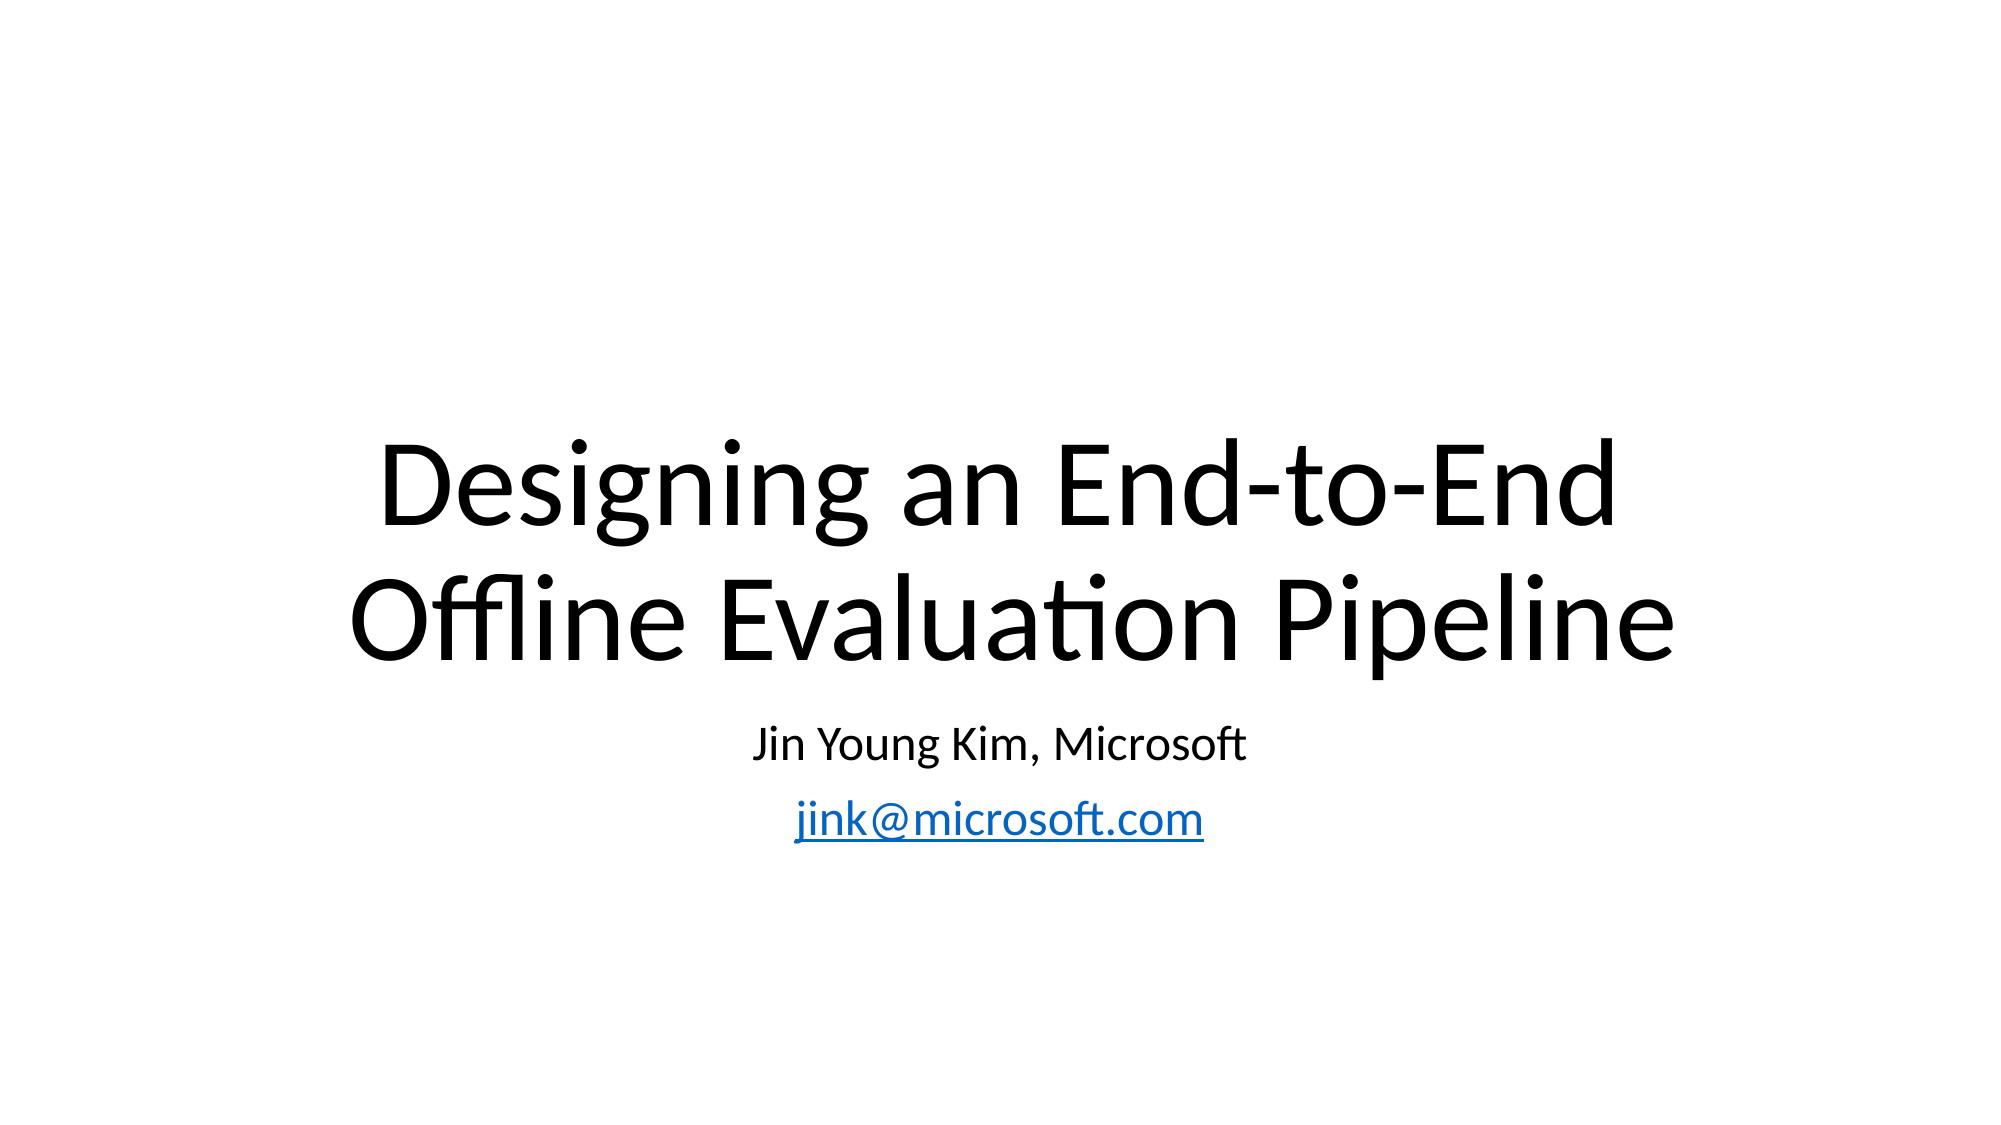

# Designing an End-to-End Offline Evaluation Pipeline
Jin Young Kim, Microsoft
jink@microsoft.com